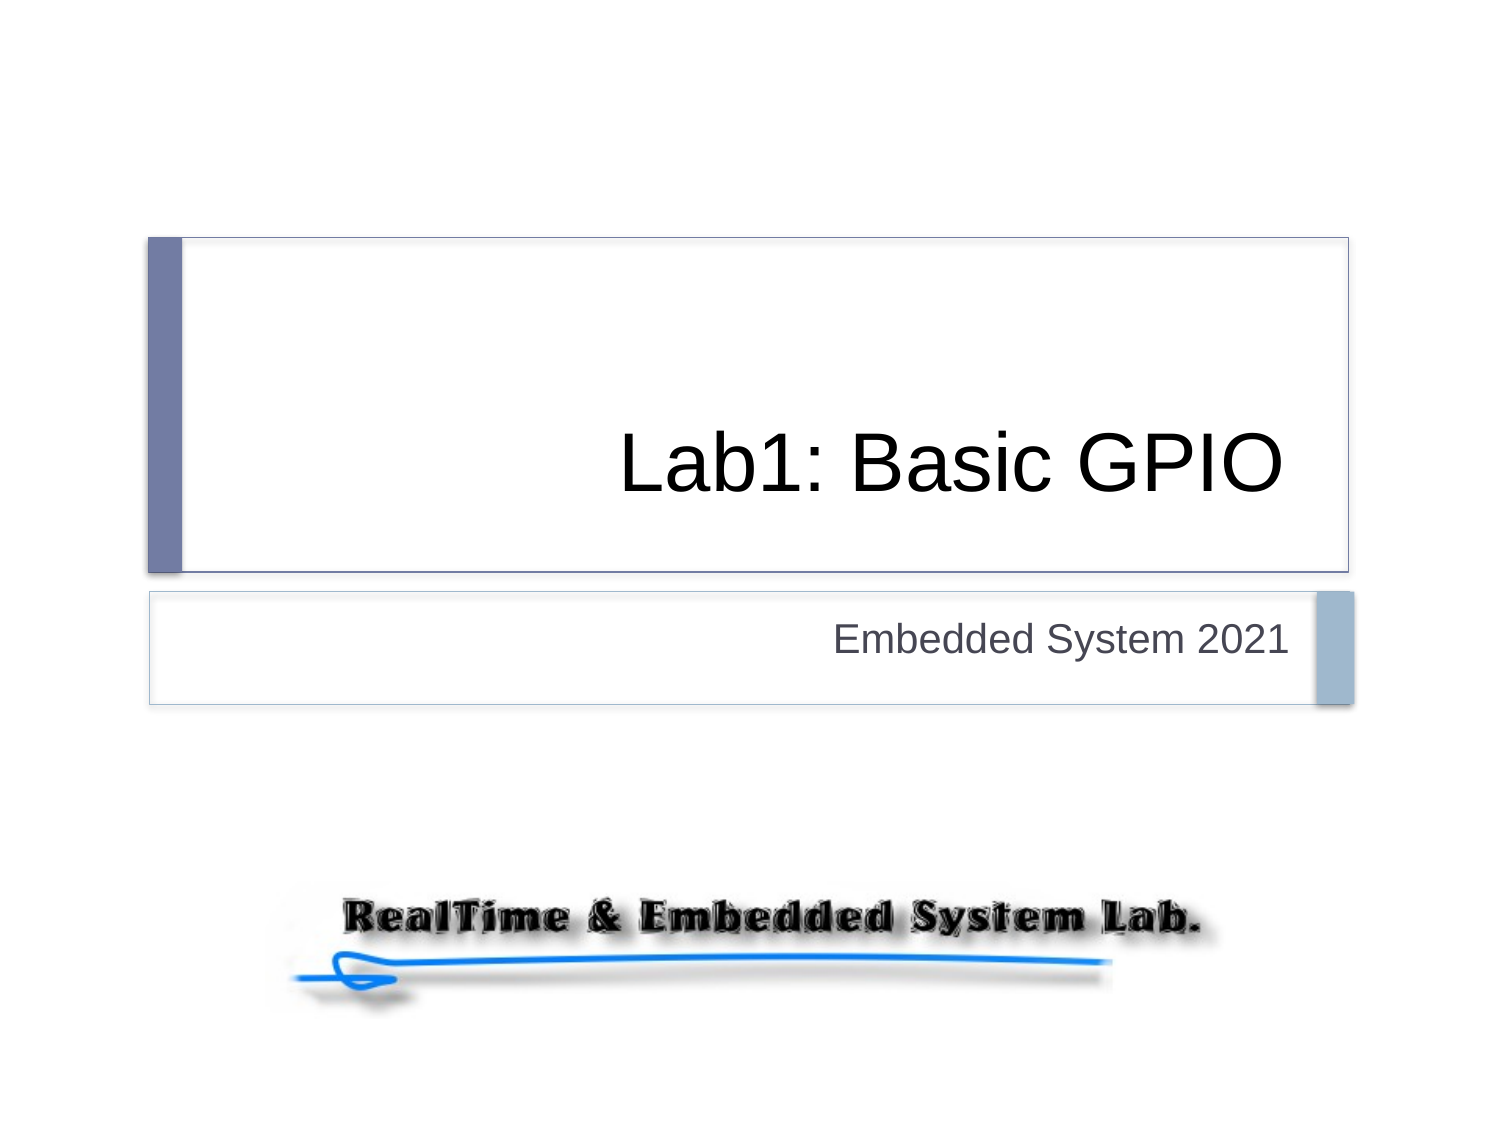

# Lab1: Basic GPIO
Embedded System 2021